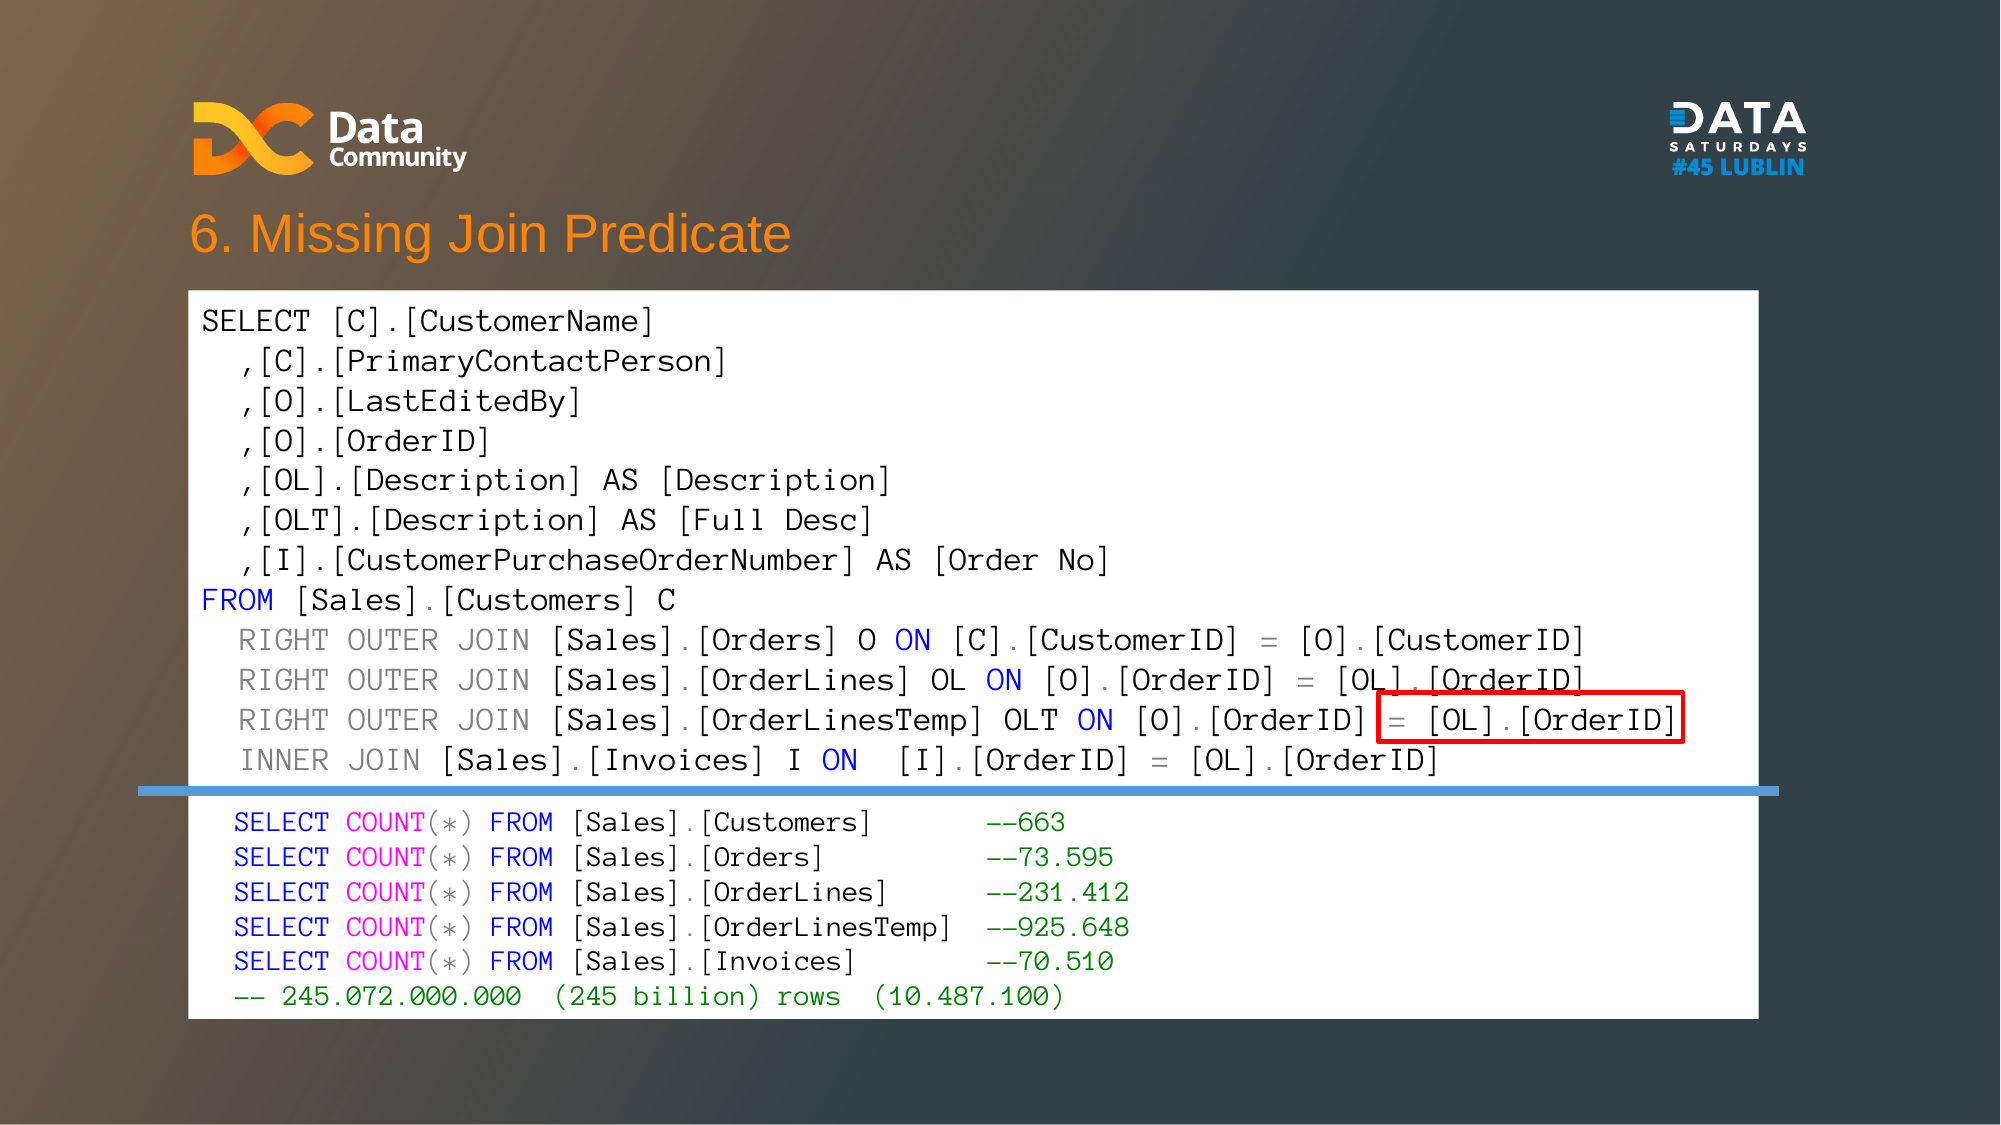

6. Missing Join Predicate
SELECT [C].[CustomerName]
  ,[C].[PrimaryContactPerson]
  ,[O].[LastEditedBy]
  ,[O].[OrderID]
  ,[OL].[Description] AS [Description]
  ,[OLT].[Description] AS [Full Desc]
  ,[I].[CustomerPurchaseOrderNumber] AS [Order No]
FROM [Sales].[Customers] C
  RIGHT OUTER JOIN [Sales].[Orders] O ON [C].[CustomerID] = [O].[CustomerID]
  RIGHT OUTER JOIN [Sales].[OrderLines] OL ON [O].[OrderID] = [OL].[OrderID]
  RIGHT OUTER JOIN [Sales].[OrderLinesTemp] OLT ON [O].[OrderID] = [OL].[OrderID]
  INNER JOIN [Sales].[Invoices] I ON  [I].[OrderID] = [OL].[OrderID]

  SELECT COUNT(*) FROM [Sales].[Customers]       --663
  SELECT COUNT(*) FROM [Sales].[Orders]          --73.595
  SELECT COUNT(*) FROM [Sales].[OrderLines]      --231.412
  SELECT COUNT(*) FROM [Sales].[OrderLinesTemp]  --925.648
  SELECT COUNT(*) FROM [Sales].[Invoices]        --70.510
  -- 245.072.000.000  (245 billion) rows  (10.487.100)